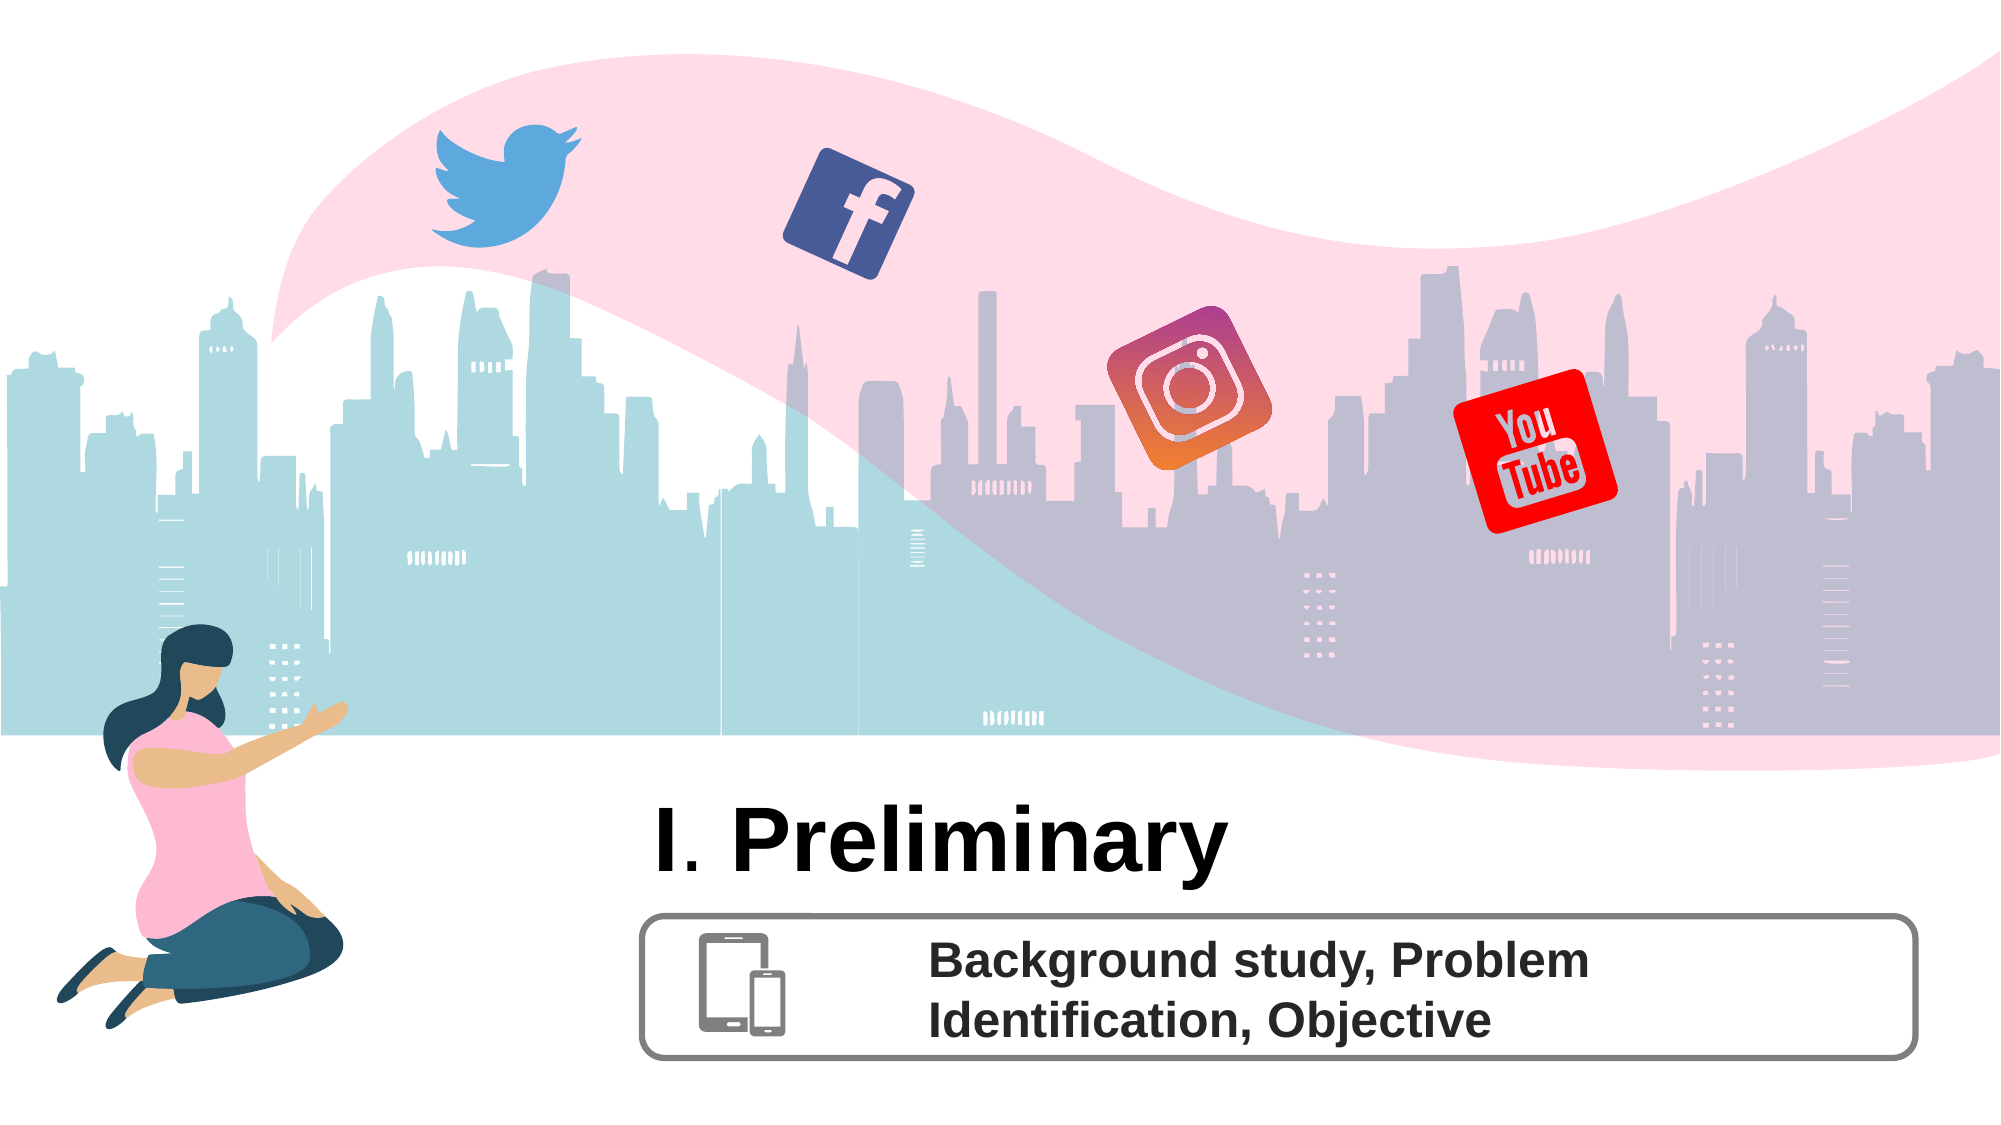

I. Preliminary

Background study, Problem Identification, Objective